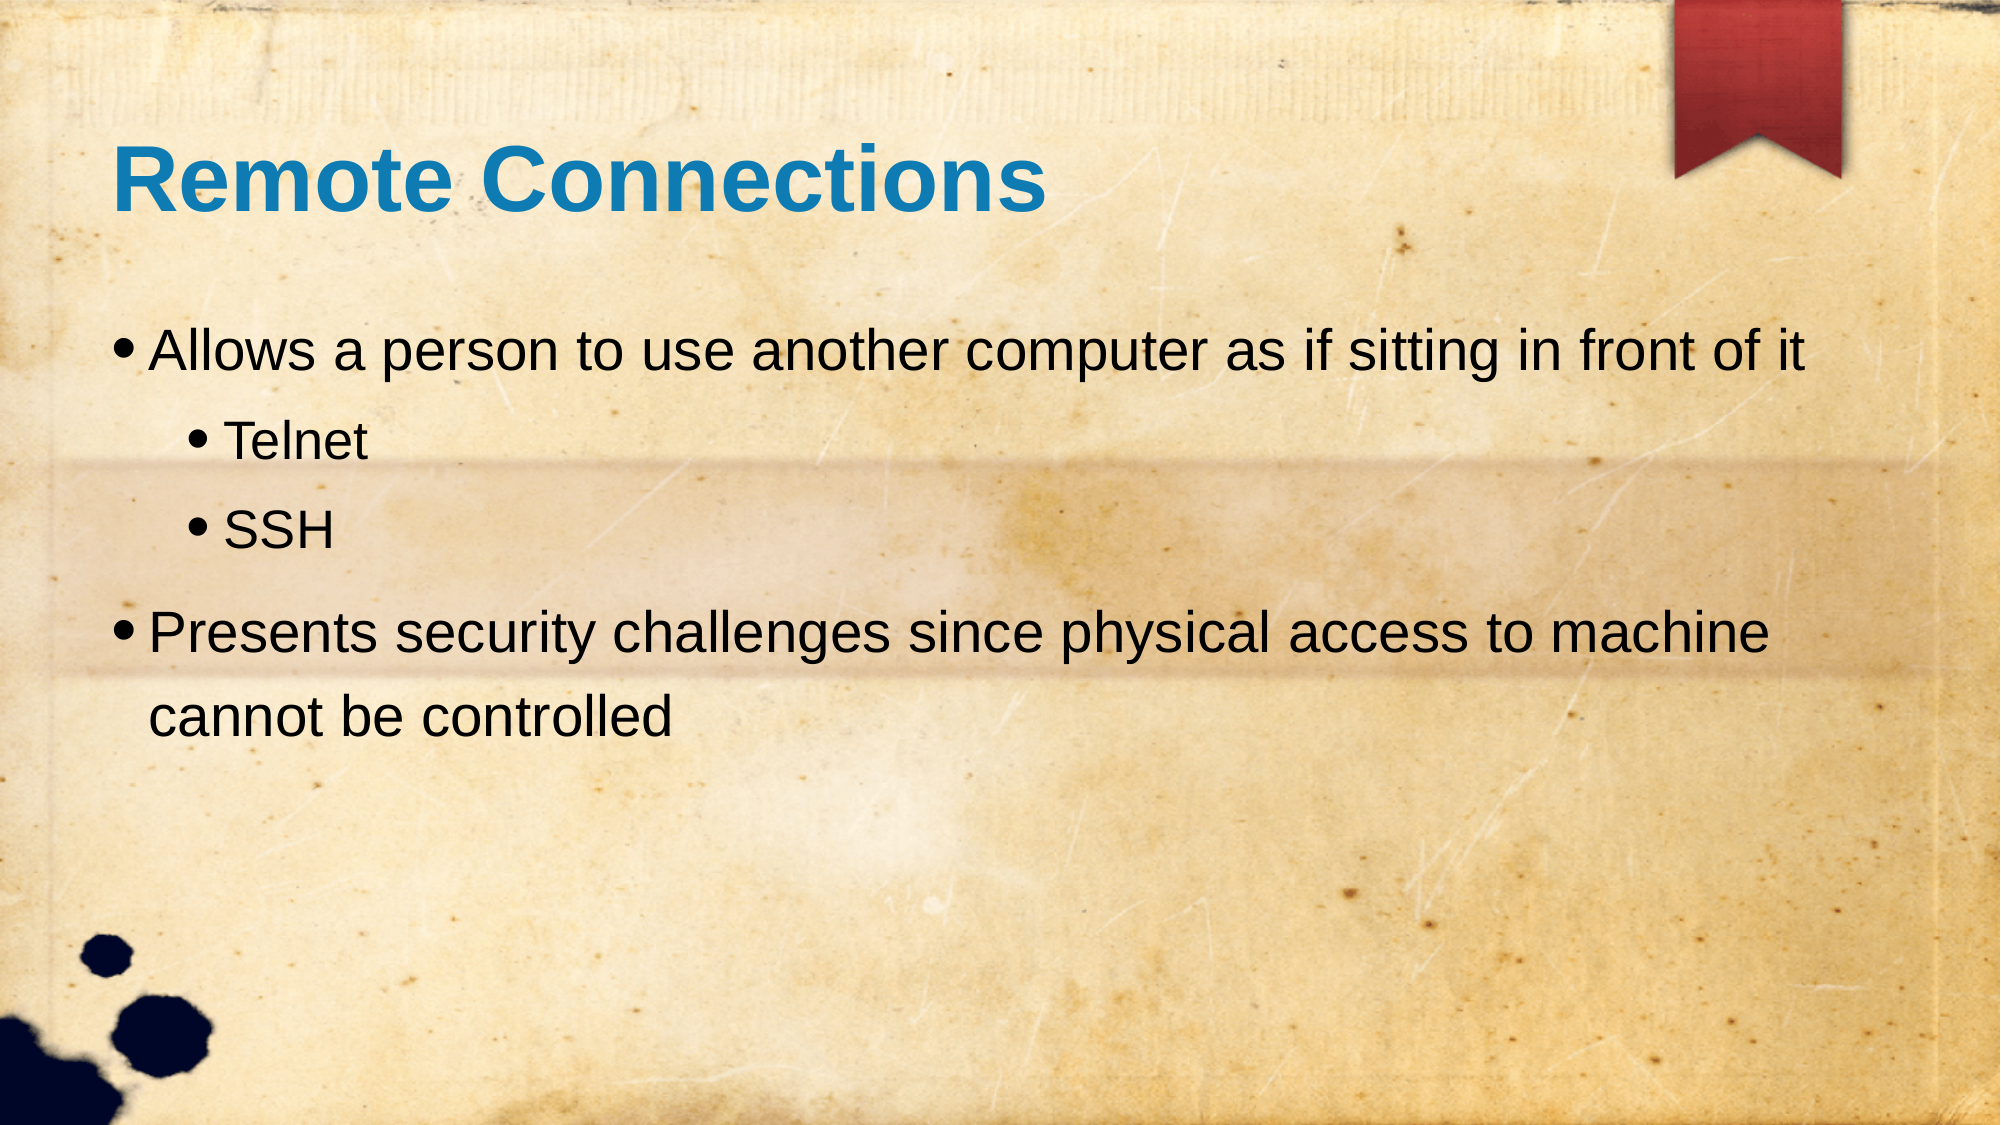

Remote Connections
Allows a person to use another computer as if sitting in front of it
Telnet
SSH
Presents security challenges since physical access to machine cannot be controlled